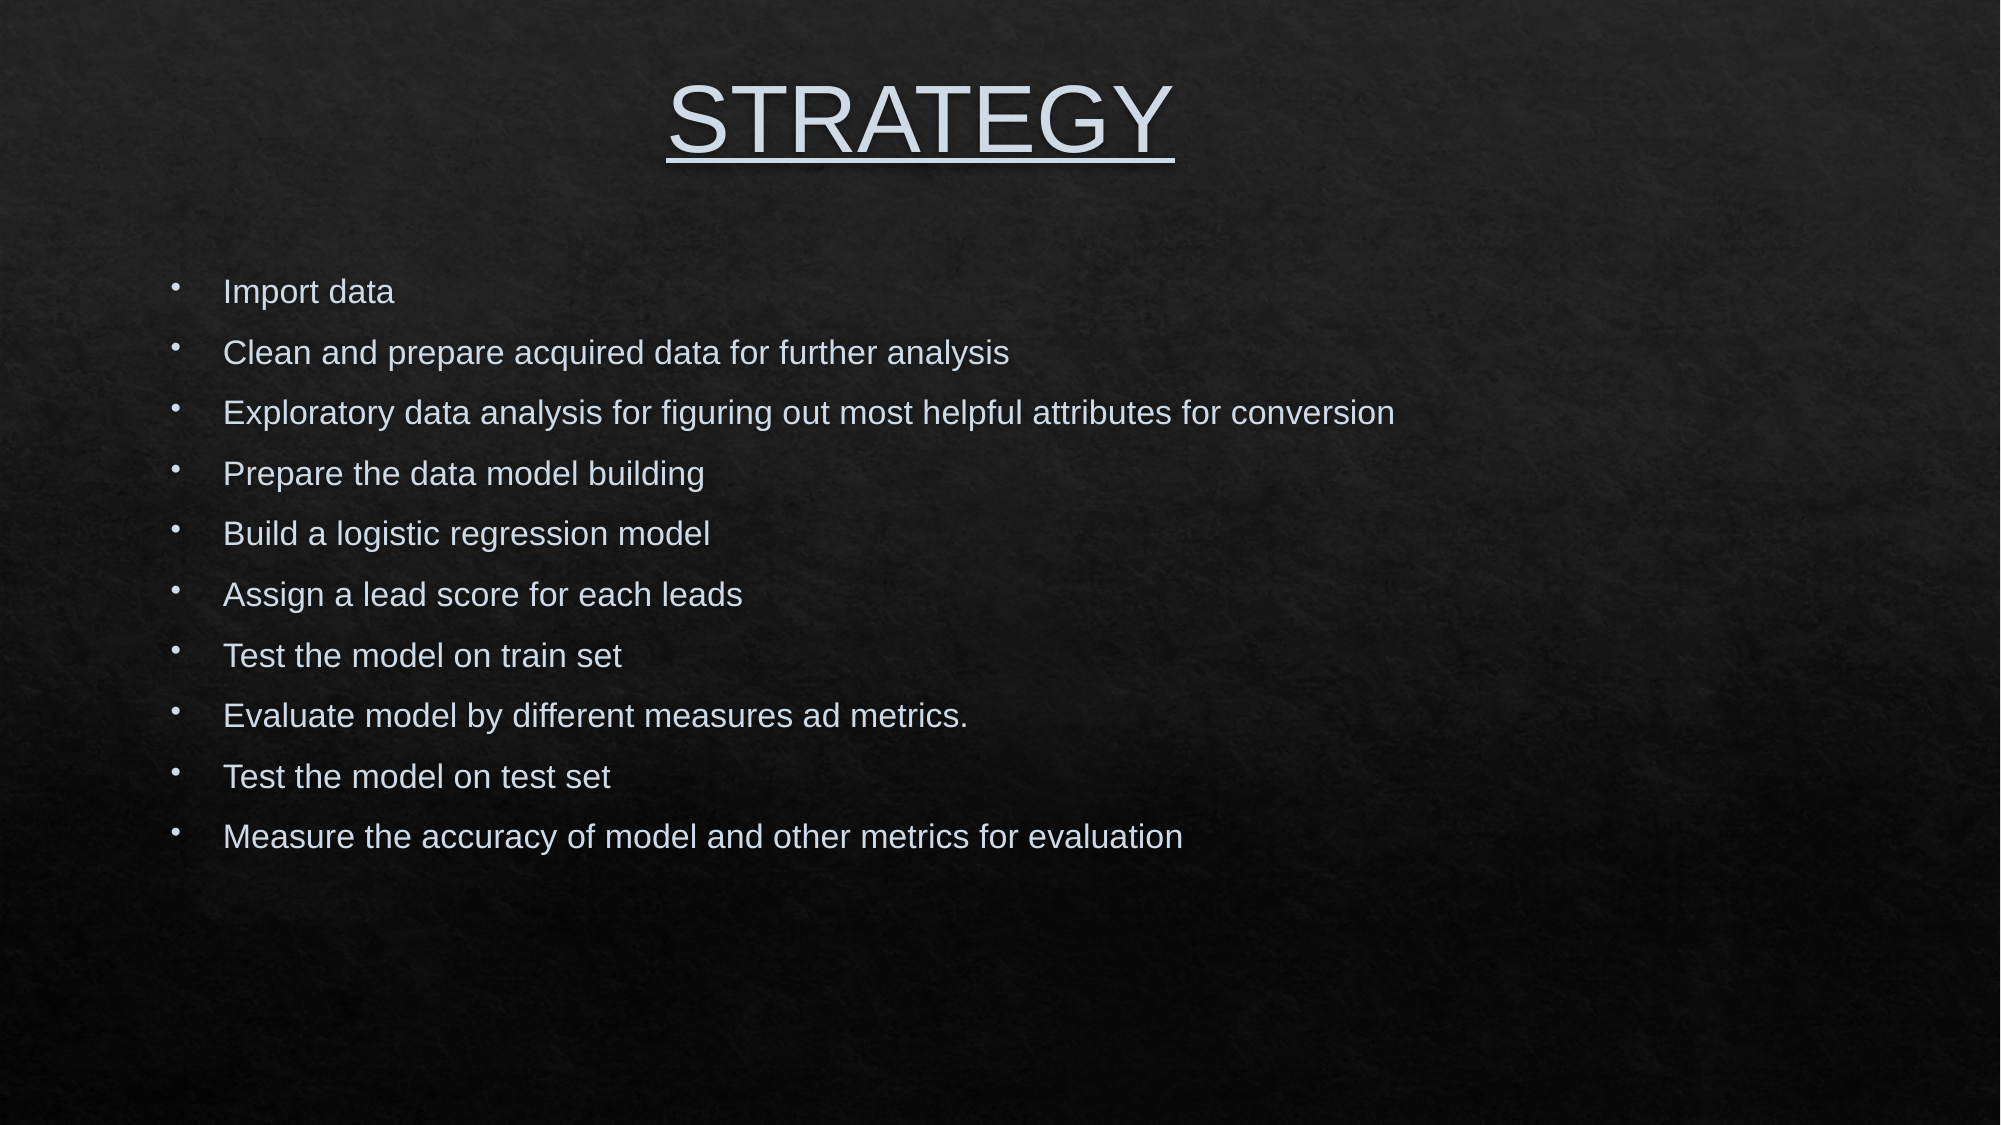

# STRATEGY
Import data
Clean and prepare acquired data for further analysis
Exploratory data analysis for figuring out most helpful attributes for conversion
Prepare the data model building
Build a logistic regression model
Assign a lead score for each leads
Test the model on train set
Evaluate model by different measures ad metrics.
Test the model on test set
Measure the accuracy of model and other metrics for evaluation